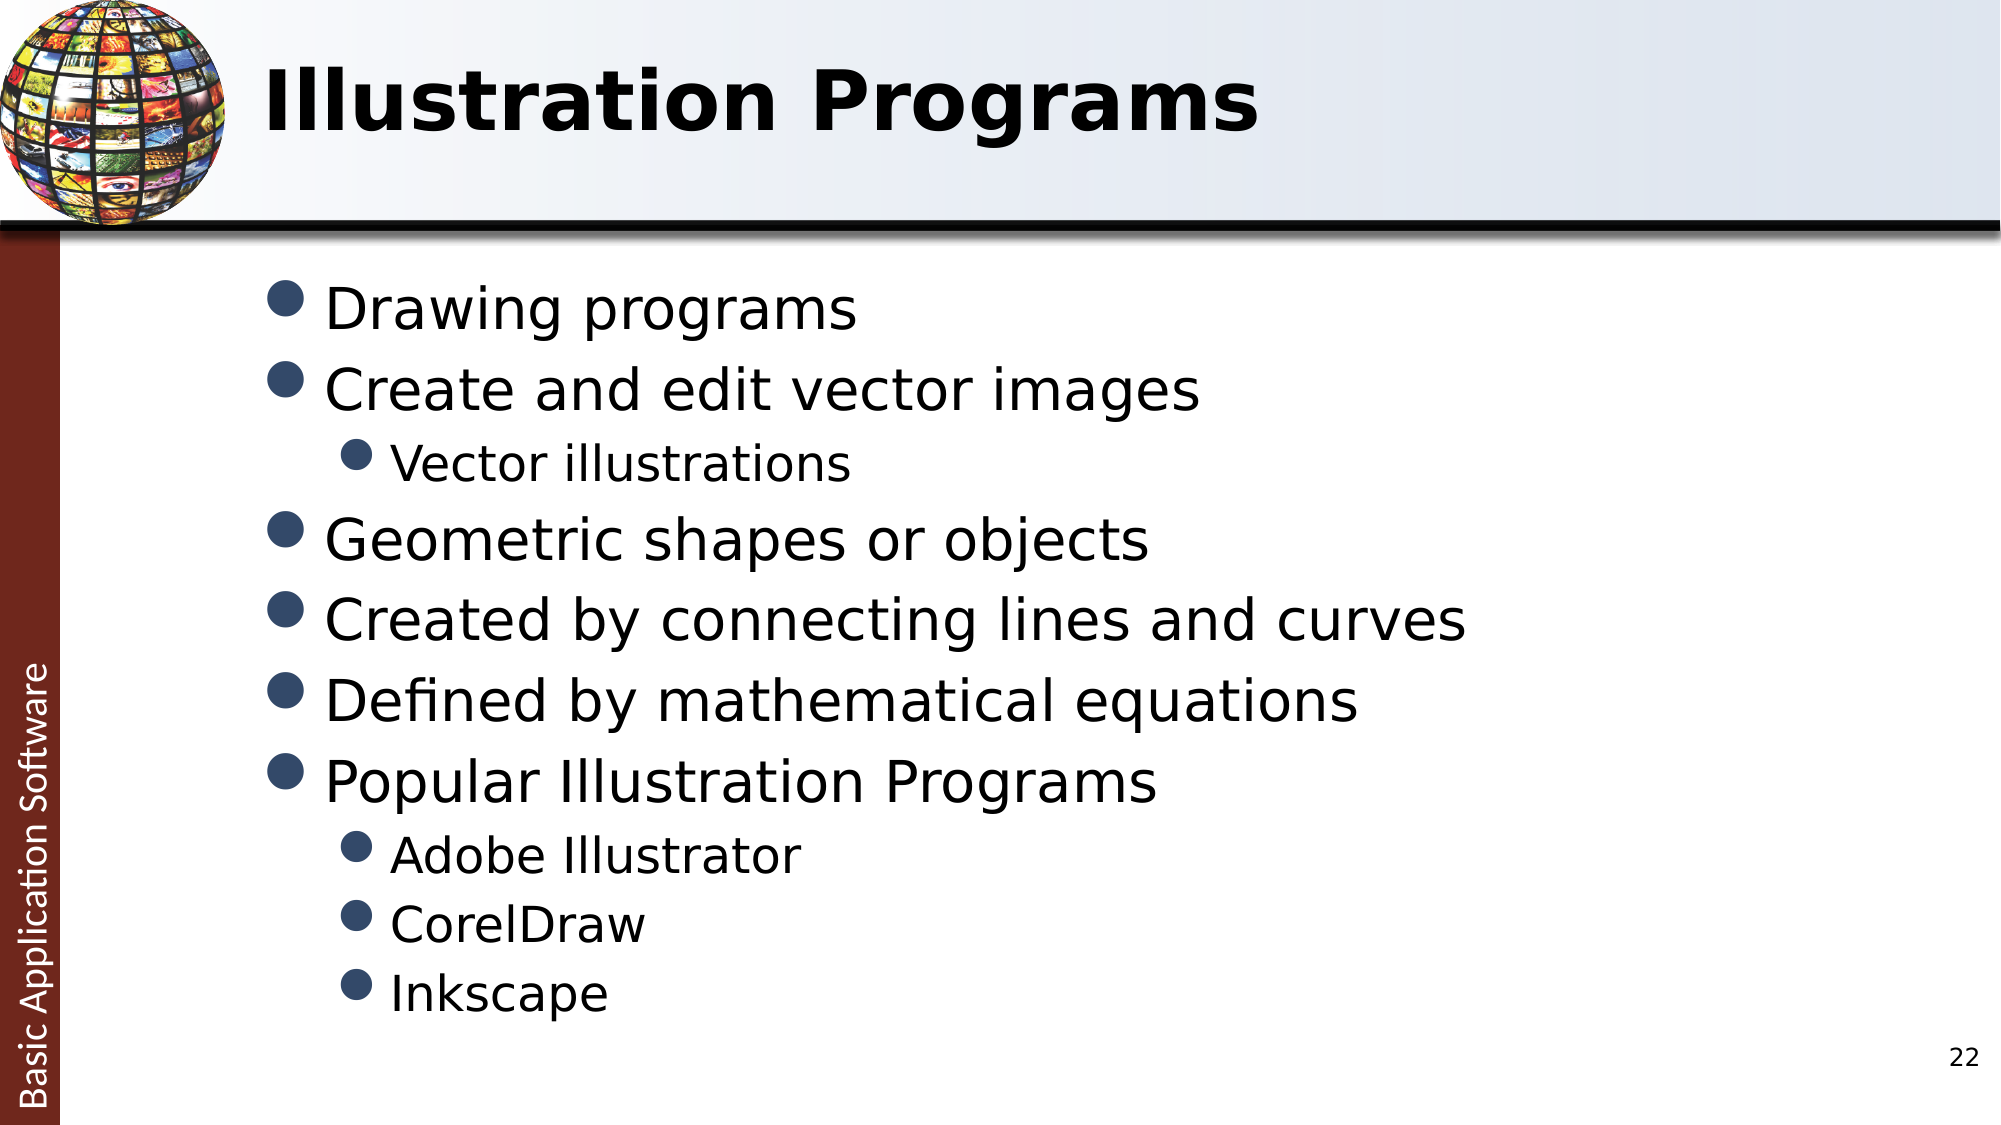

# Illustration Programs
Drawing programs
Create and edit vector images
Vector illustrations
Geometric shapes or objects
Created by connecting lines and curves
Defined by mathematical equations
Popular Illustration Programs
Adobe Illustrator
CorelDraw
Inkscape
22